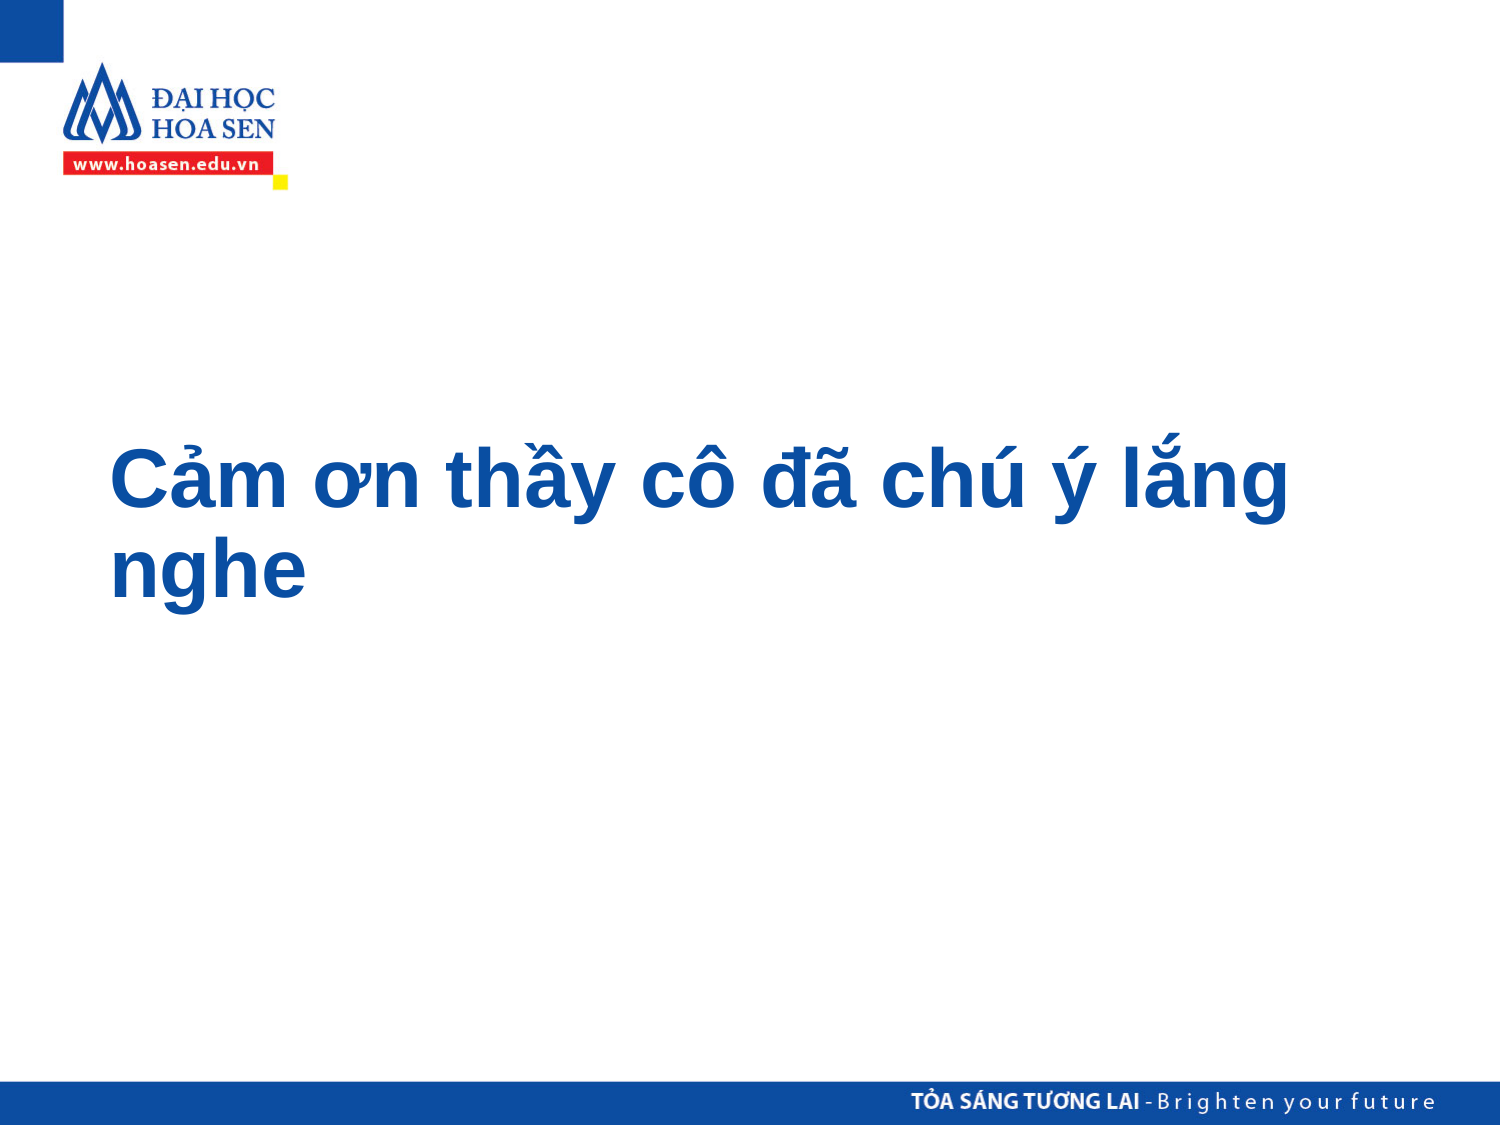

# Cảm ơn thầy cô đã chú ý lắng nghe